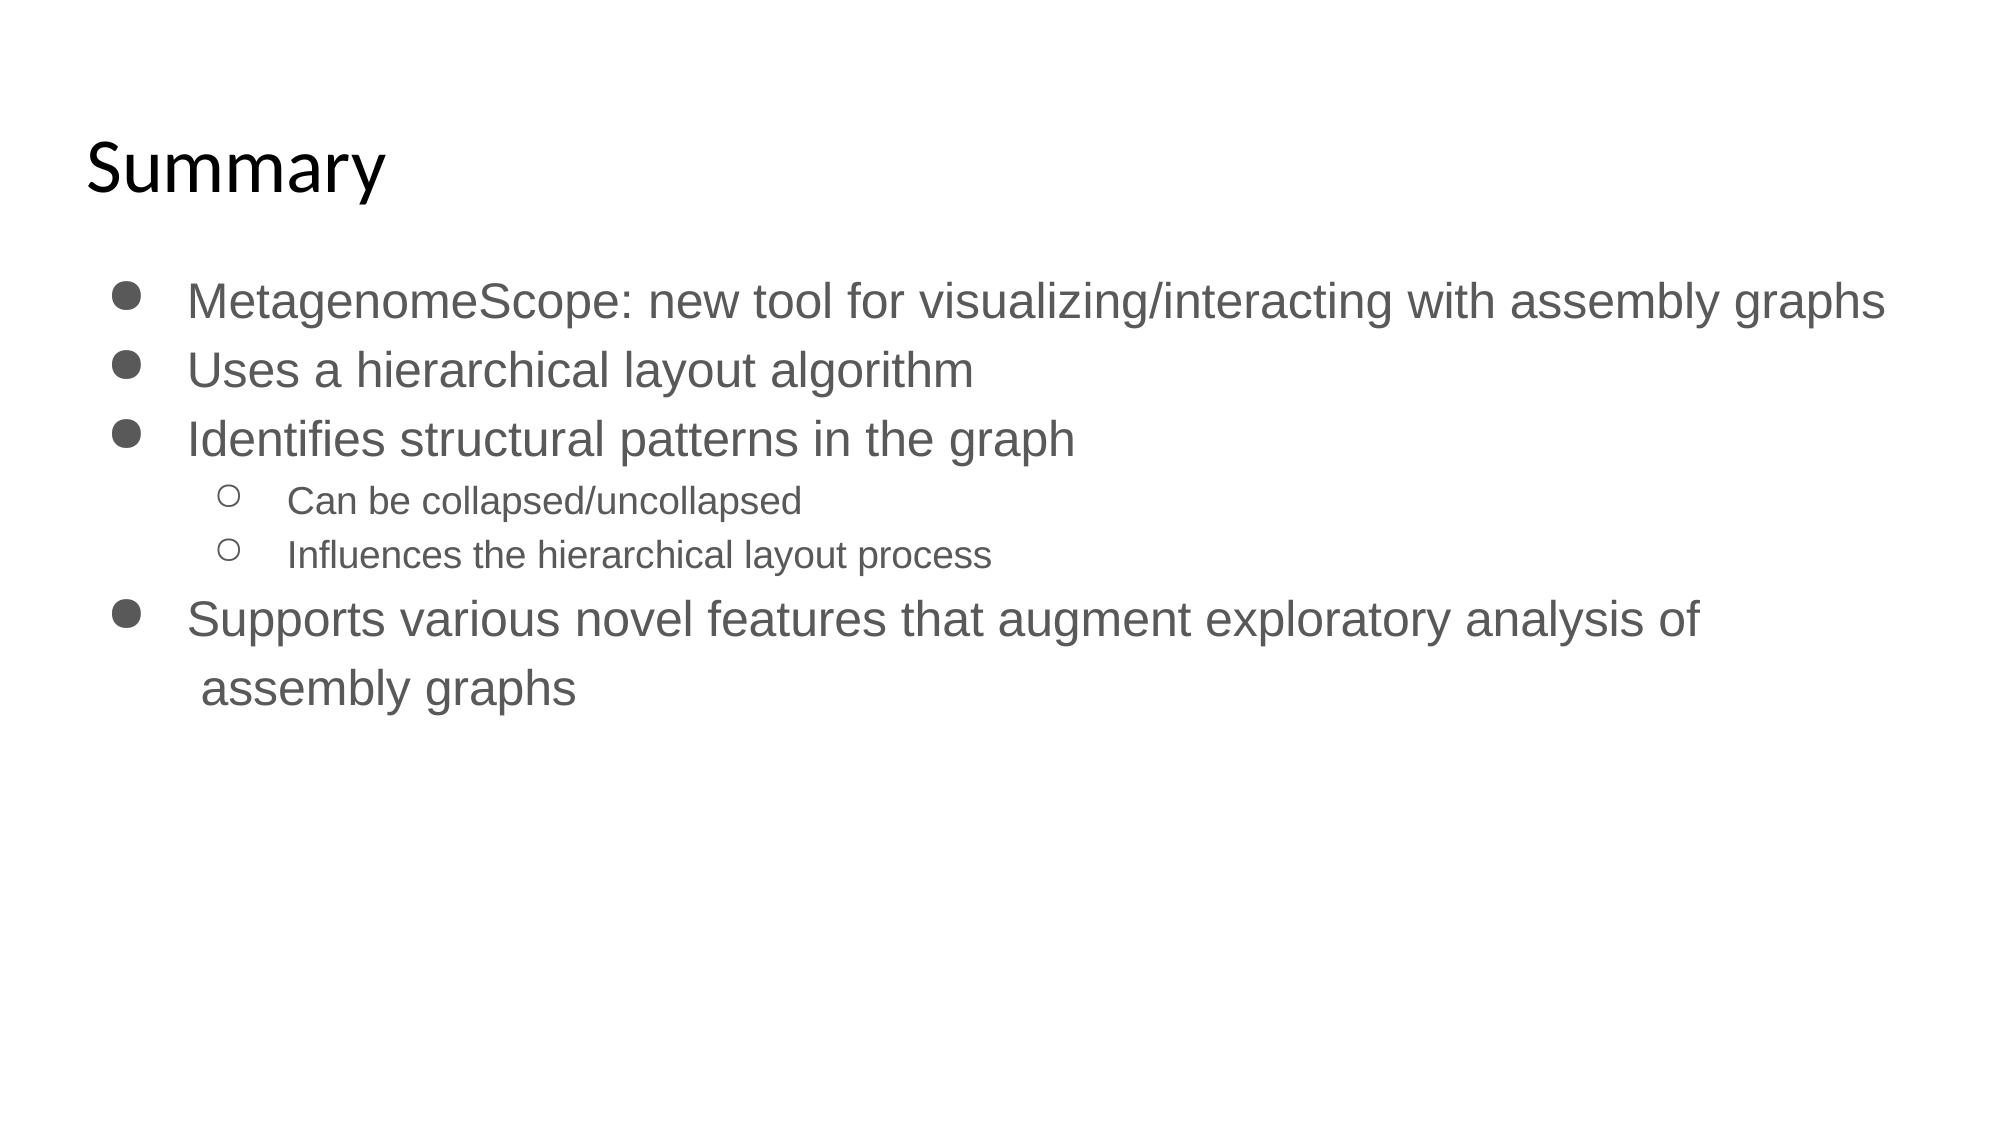

# Summary
MetagenomeScope: new tool for visualizing/interacting with assembly graphs
Uses a hierarchical layout algorithm
Identifies structural patterns in the graph
Can be collapsed/uncollapsed
Influences the hierarchical layout process
Supports various novel features that augment exploratory analysis of  assembly graphs